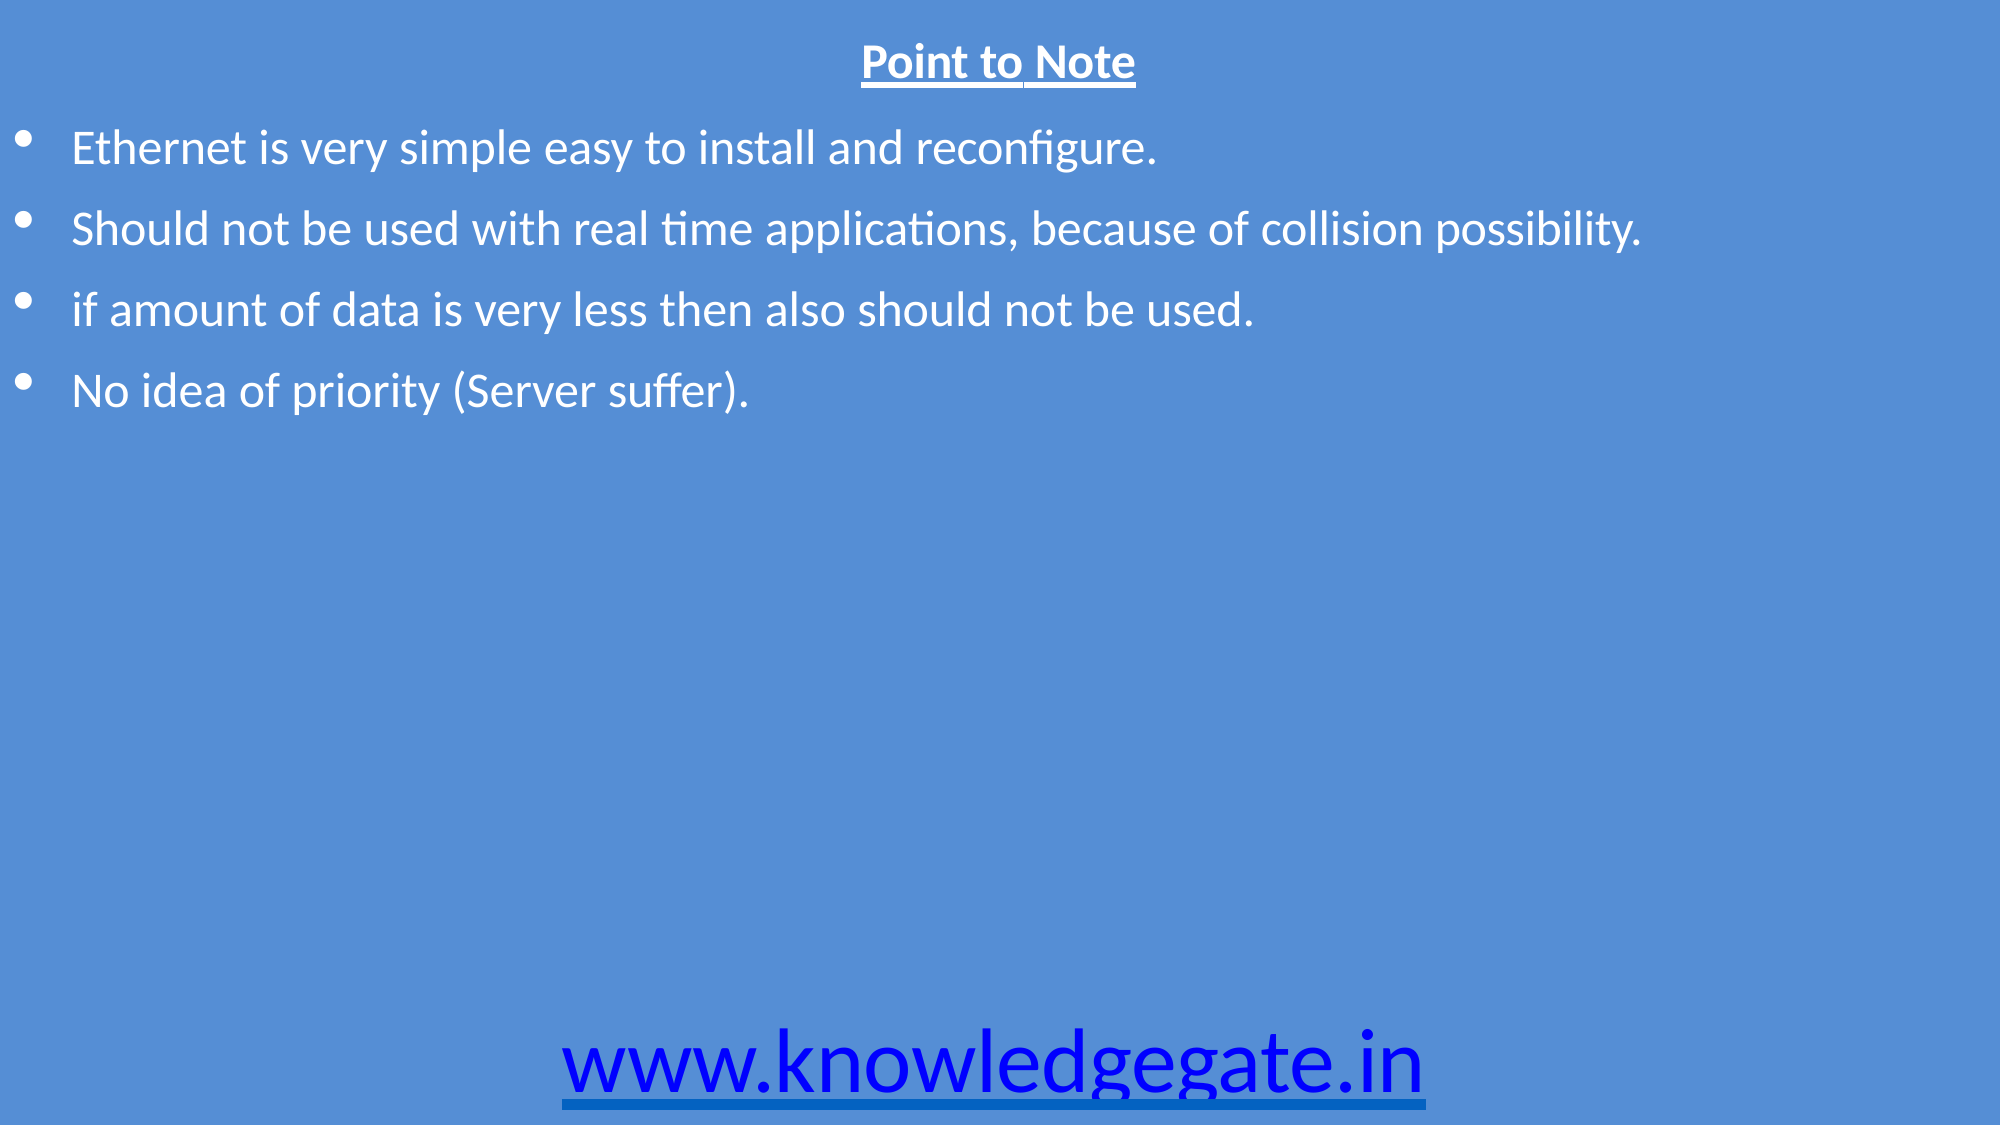

Point to Note
Ethernet is very simple easy to install and reconfigure.
Should not be used with real time applications, because of collision possibility.
if amount of data is very less then also should not be used.
No idea of priority (Server suffer).
www.knowledgegate.in